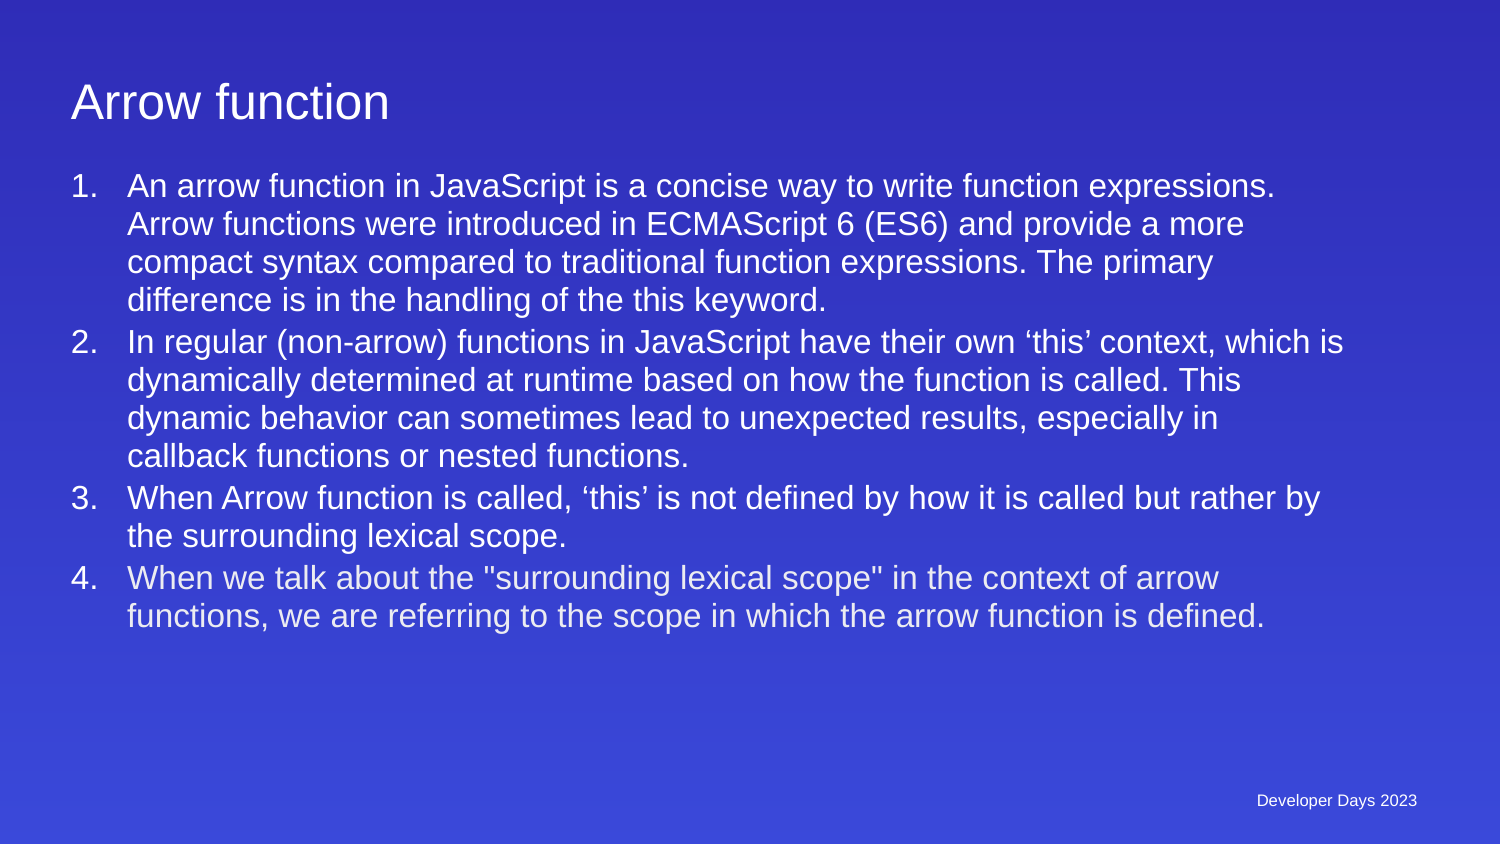

# Arrow function
An arrow function in JavaScript is a concise way to write function expressions. Arrow functions were introduced in ECMAScript 6 (ES6) and provide a more compact syntax compared to traditional function expressions. The primary difference is in the handling of the this keyword.
In regular (non-arrow) functions in JavaScript have their own ‘this’ context, which is dynamically determined at runtime based on how the function is called. This dynamic behavior can sometimes lead to unexpected results, especially in callback functions or nested functions.
When Arrow function is called, ‘this’ is not defined by how it is called but rather by the surrounding lexical scope.
When we talk about the "surrounding lexical scope" in the context of arrow functions, we are referring to the scope in which the arrow function is defined.
Developer Days 2023